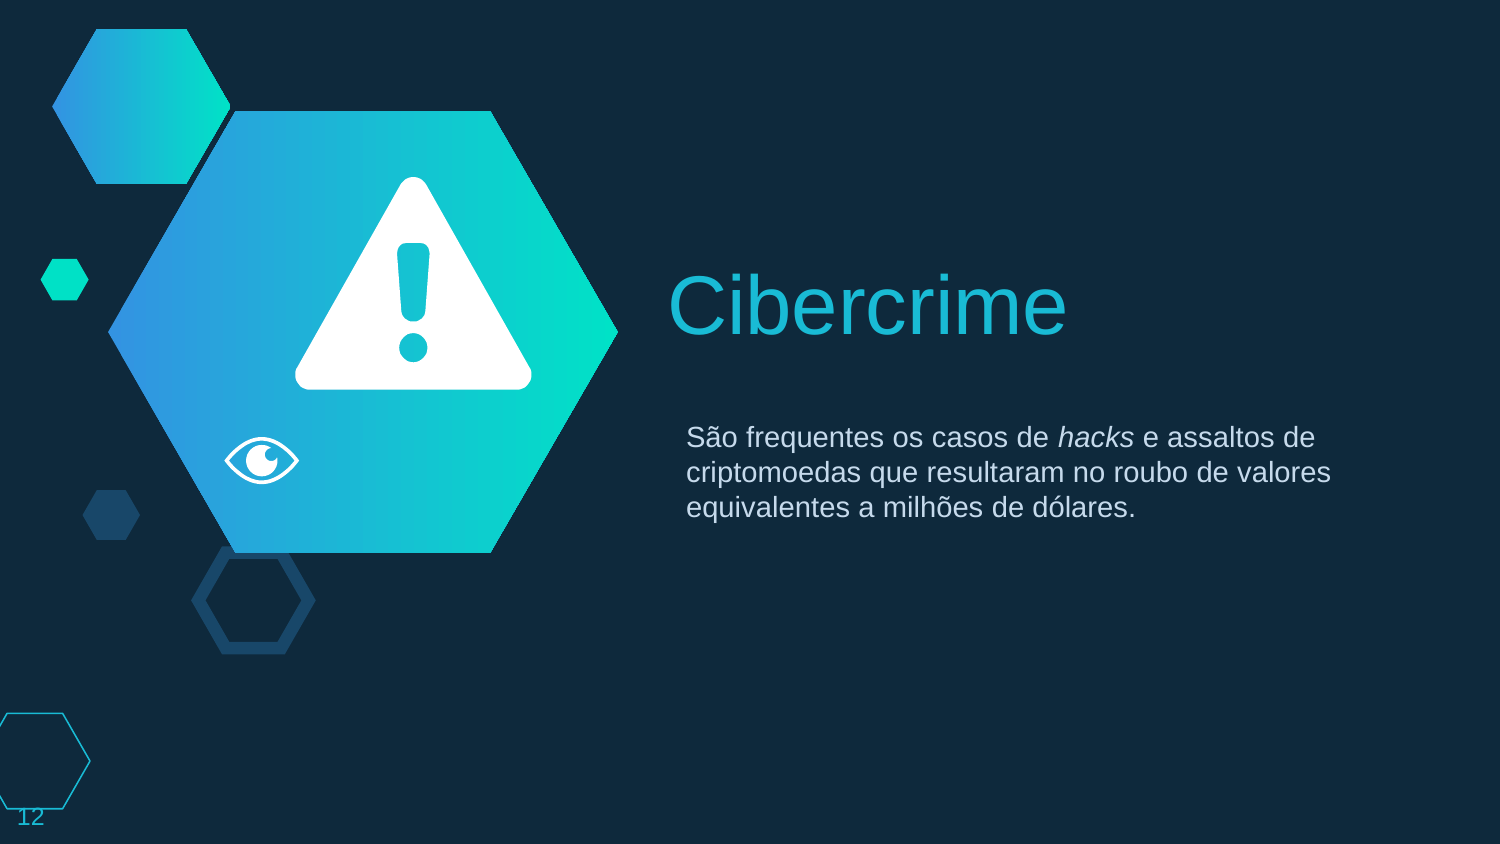

Cibercrime
São frequentes os casos de hacks e assaltos de criptomoedas que resultaram no roubo de valores equivalentes a milhões de dólares.

12